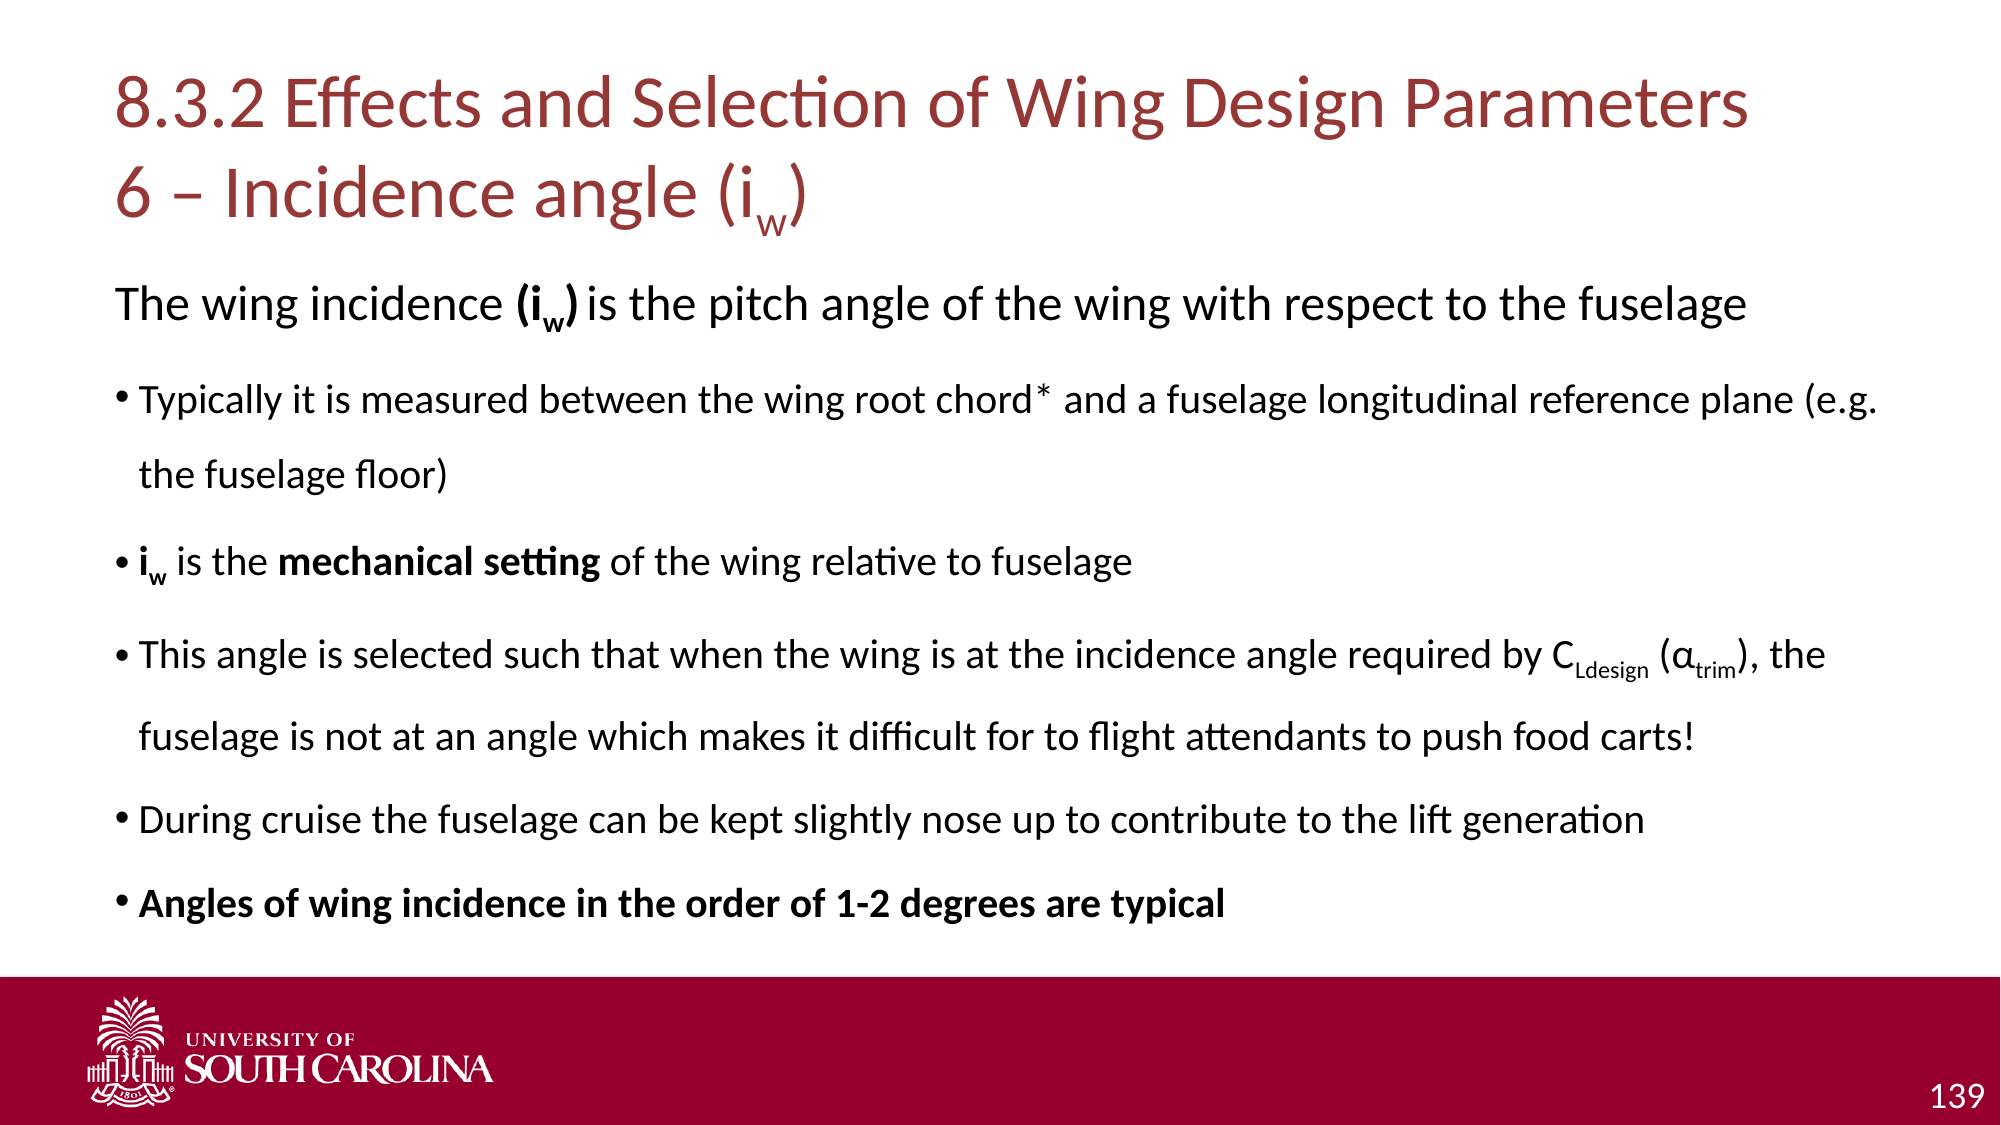

# 8.3.2 Effects and Selection of Wing Design Parameters 6 – Incidence angle (iw)
The wing incidence (iw) is the pitch angle of the wing with respect to the fuselage
Typically it is measured between the wing root chord* and a fuselage longitudinal reference plane (e.g. the fuselage floor)
iw is the mechanical setting of the wing relative to fuselage
This angle is selected such that when the wing is at the incidence angle required by CLdesign (αtrim), the fuselage is not at an angle which makes it difficult for to flight attendants to push food carts!
During cruise the fuselage can be kept slightly nose up to contribute to the lift generation
Angles of wing incidence in the order of 1-2 degrees are typical